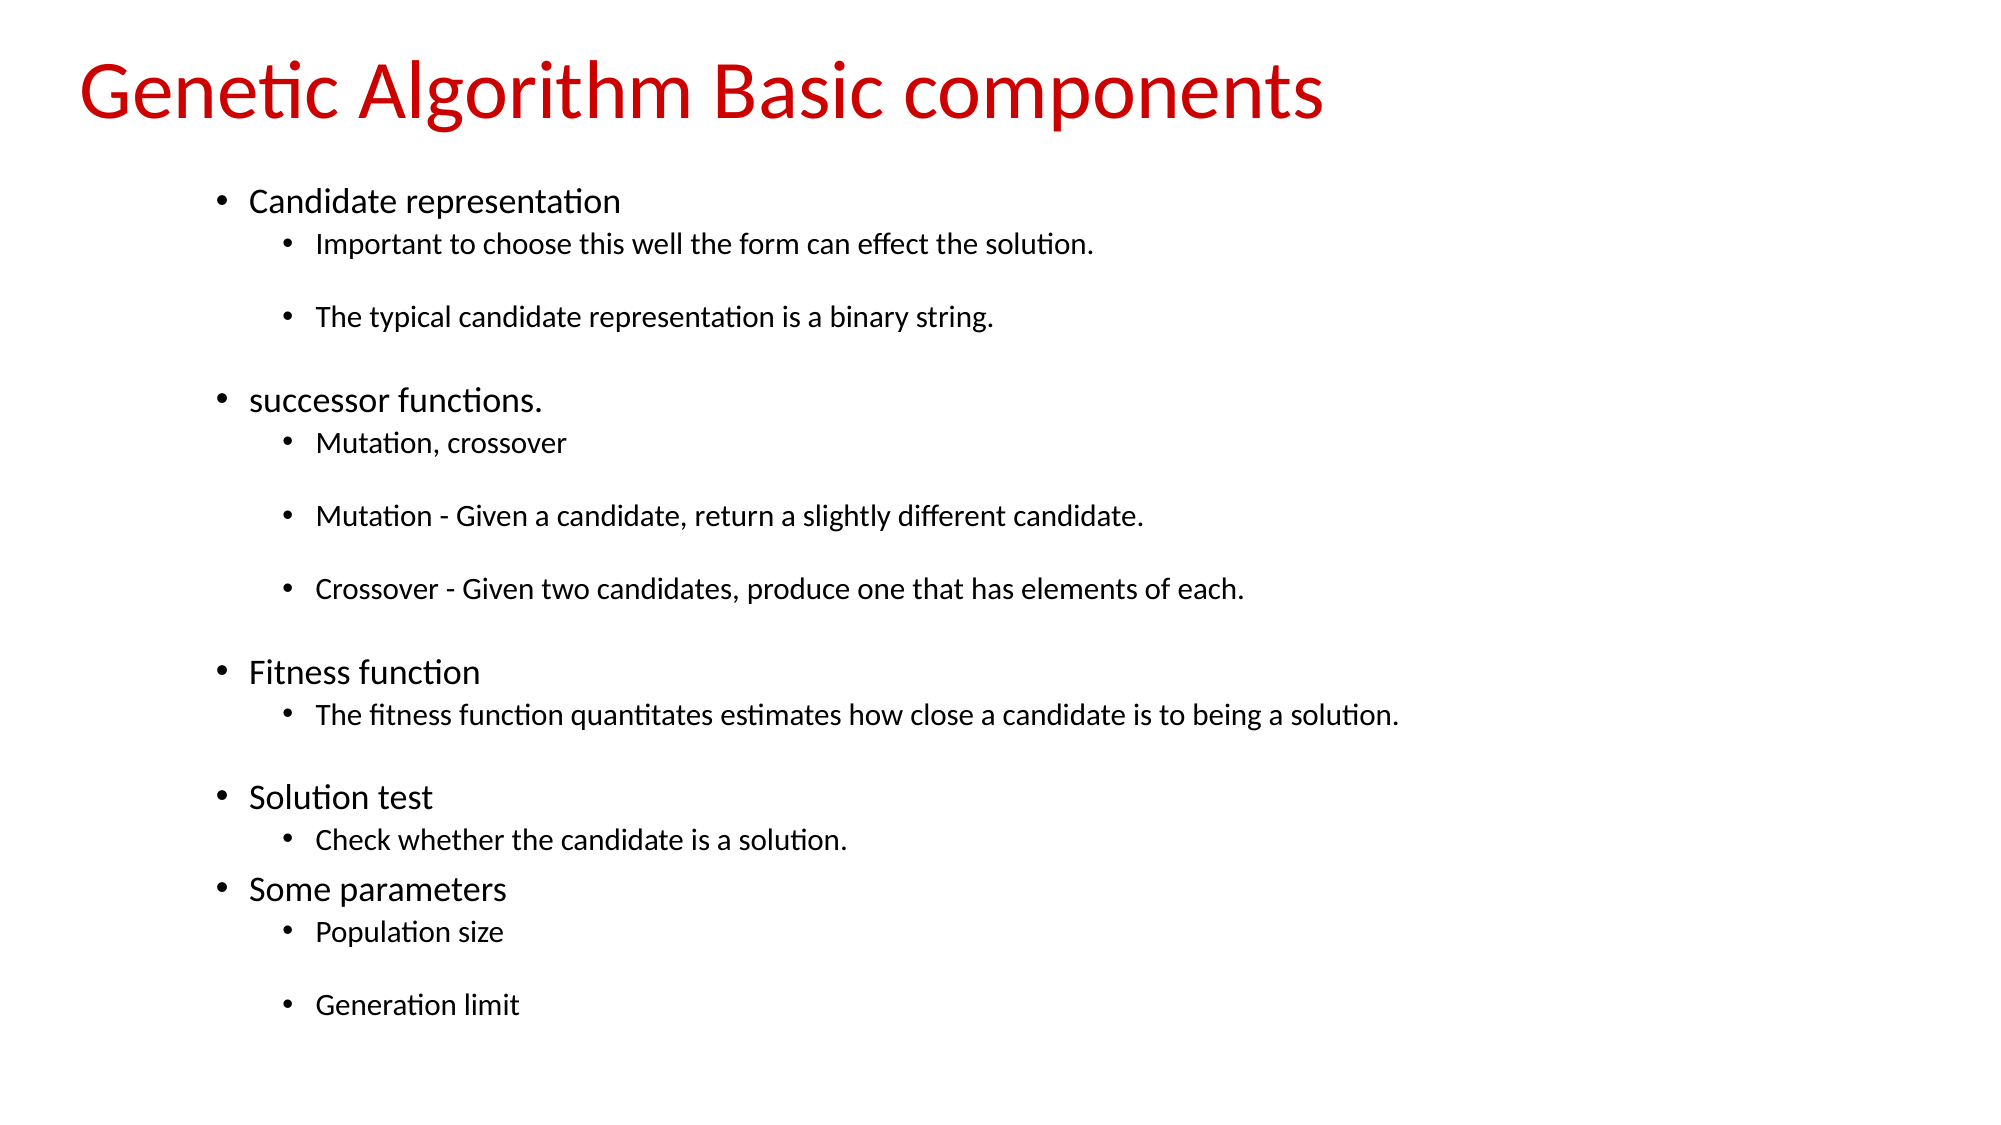

# Genetic Algorithm Basic components
Candidate representation
Important to choose this well the form can effect the solution.
The typical candidate representation is a binary string.
successor functions.
Mutation, crossover
Mutation - Given a candidate, return a slightly different candidate.
Crossover - Given two candidates, produce one that has elements of each.
Fitness function
The fitness function quantitates estimates how close a candidate is to being a solution.
Solution test
Check whether the candidate is a solution.
Some parameters
Population size
Generation limit